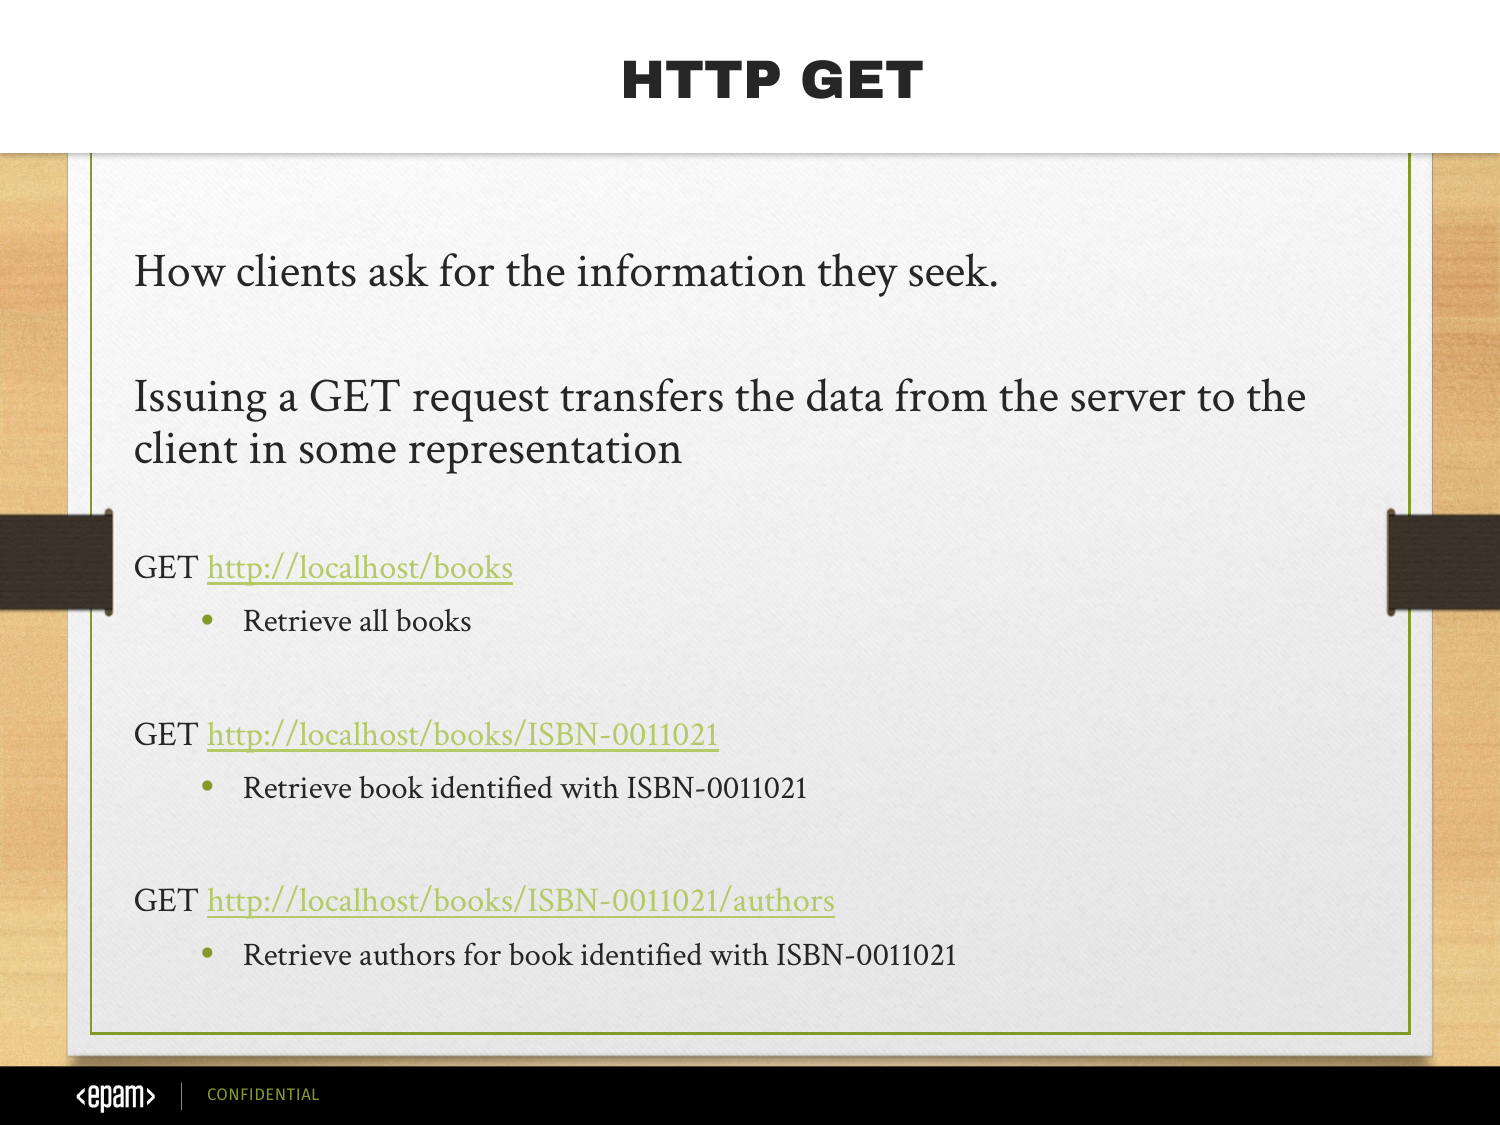

HTTP GET
How clients ask for the information they seek.

Issuing a GET request transfers the data from the server to the client in some representation

GET http://localhost/books
Retrieve all books

GET http://localhost/books/ISBN-0011021
Retrieve book identified with ISBN-0011021

GET http://localhost/books/ISBN-0011021/authors
Retrieve authors for book identified with ISBN-0011021